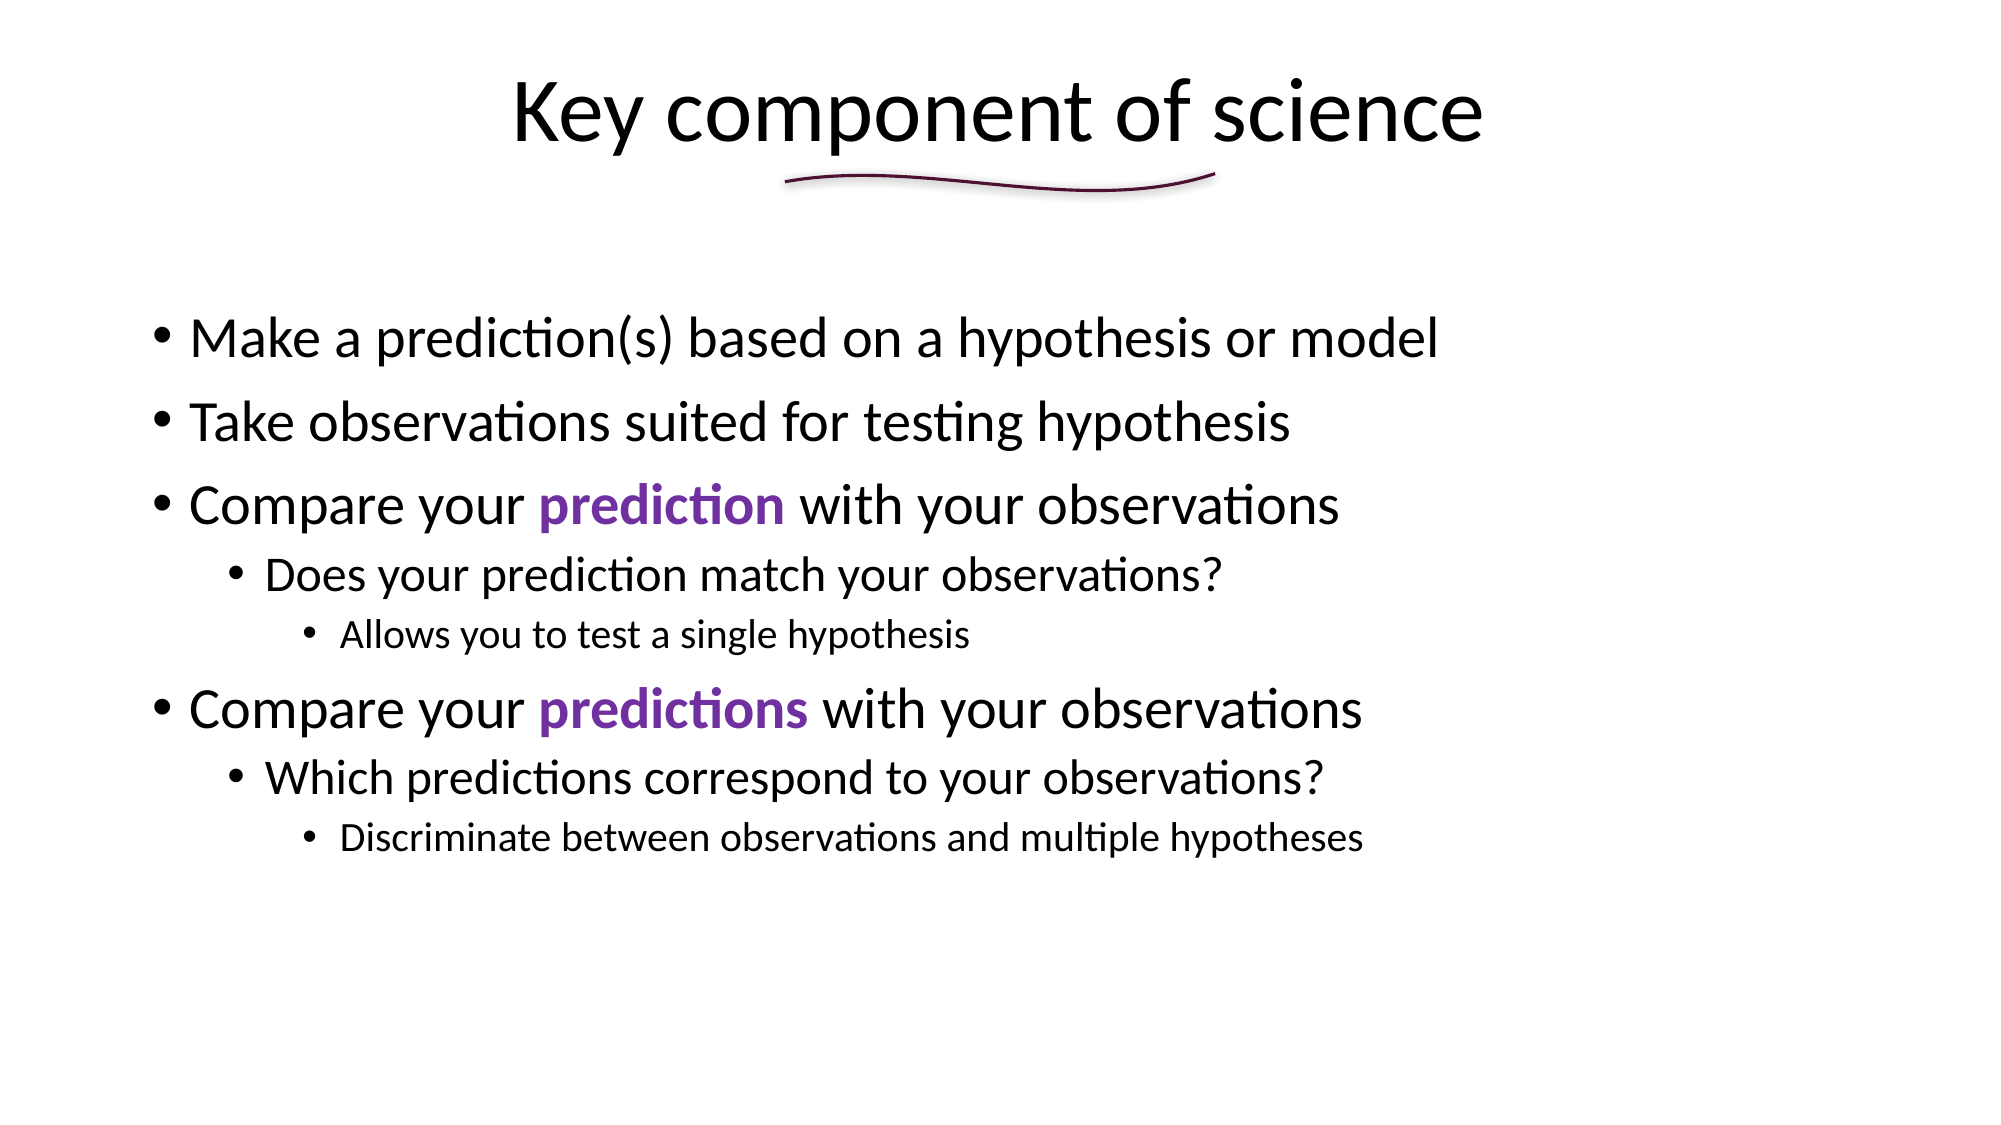

# Key component of science

Make a prediction(s) based on a hypothesis or model
Take observations suited for testing hypothesis
Compare your prediction with your observations
Does your prediction match your observations?
Allows you to test a single hypothesis
Compare your predictions with your observations
Which predictions correspond to your observations?
Discriminate between observations and multiple hypotheses